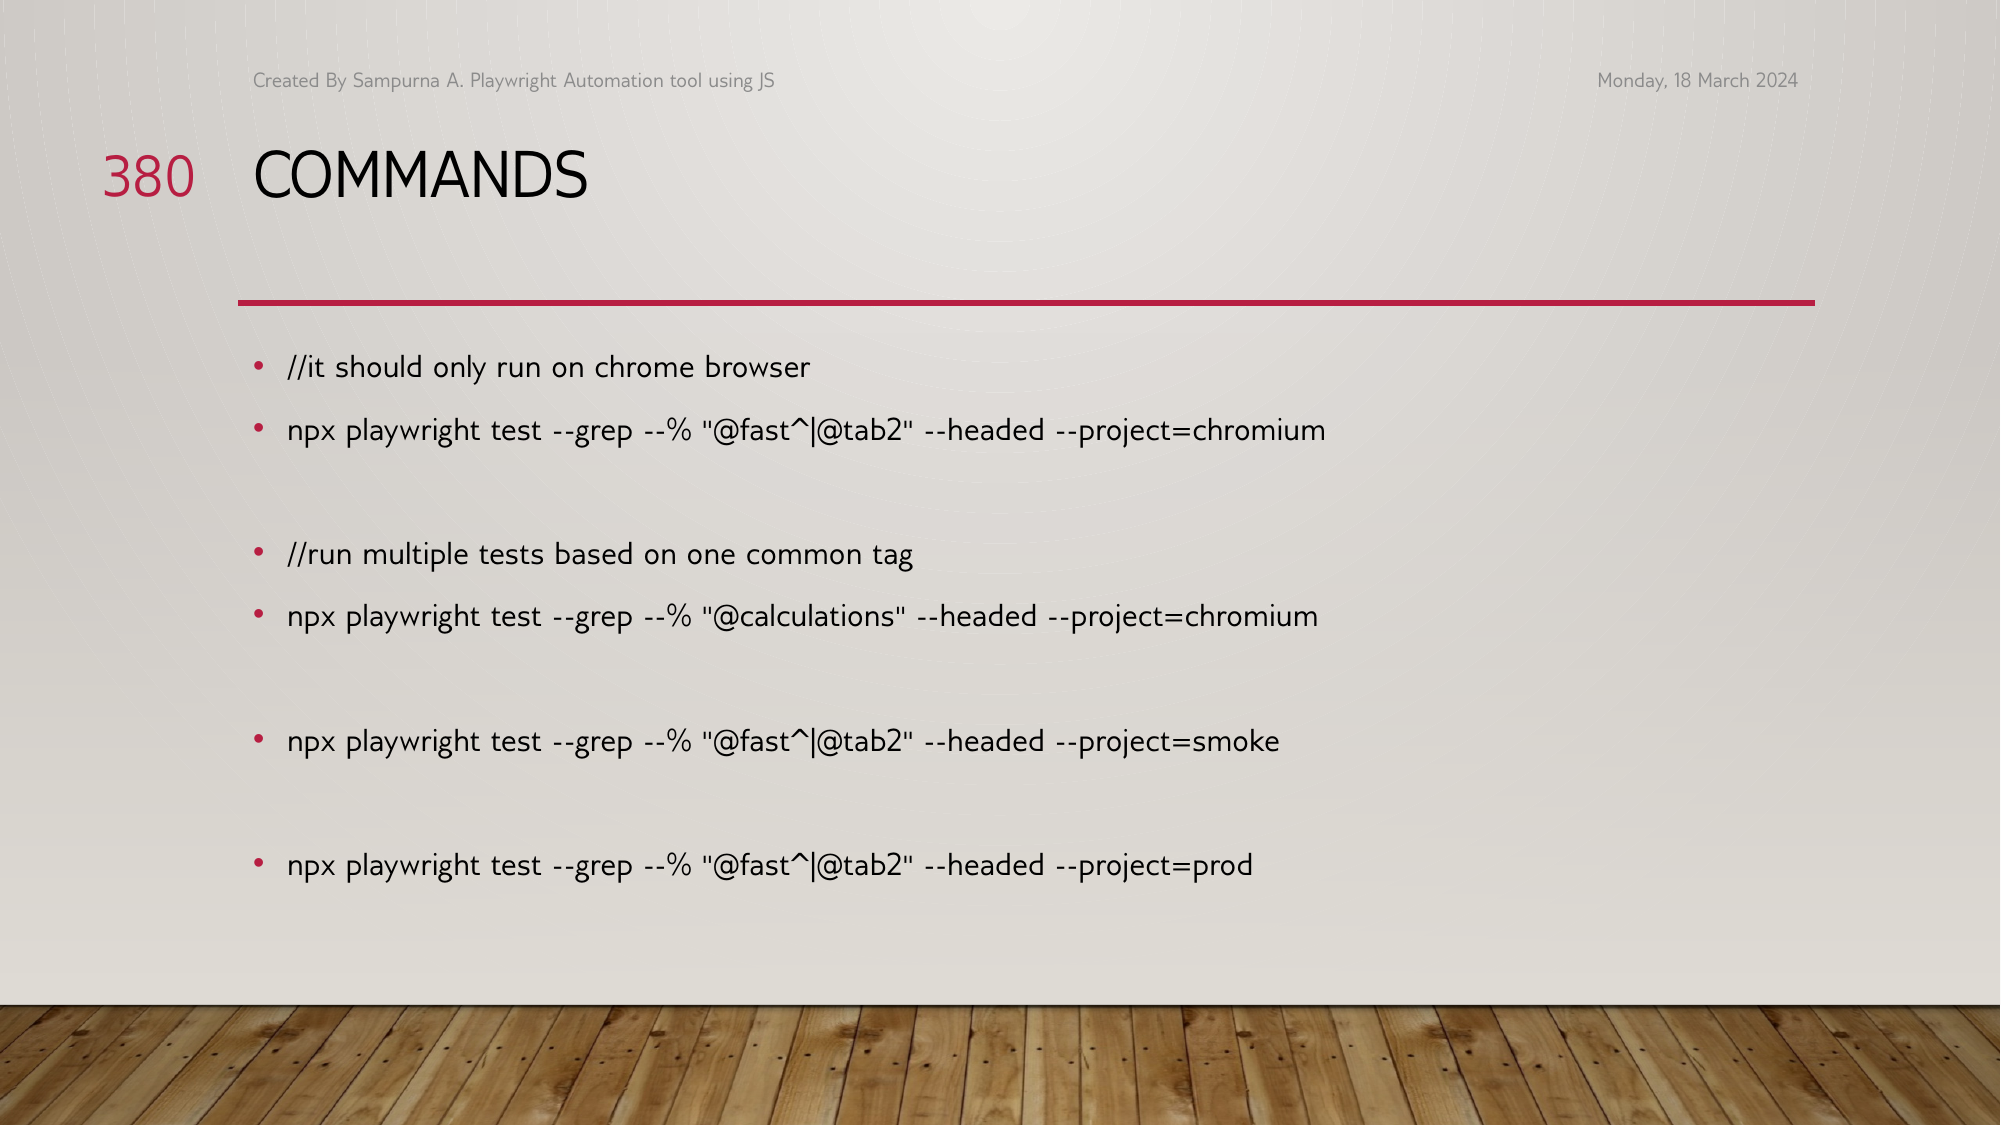

Created By Sampurna A. Playwright Automation tool using JS
Monday, 18 March 2024
380
# commands
//it should only run on chrome browser
npx playwright test --grep --% "@fast^|@tab2" --headed --project=chromium

//run multiple tests based on one common tag
npx playwright test --grep --% "@calculations" --headed --project=chromium

npx playwright test --grep --% "@fast^|@tab2" --headed --project=smoke

npx playwright test --grep --% "@fast^|@tab2" --headed --project=prod